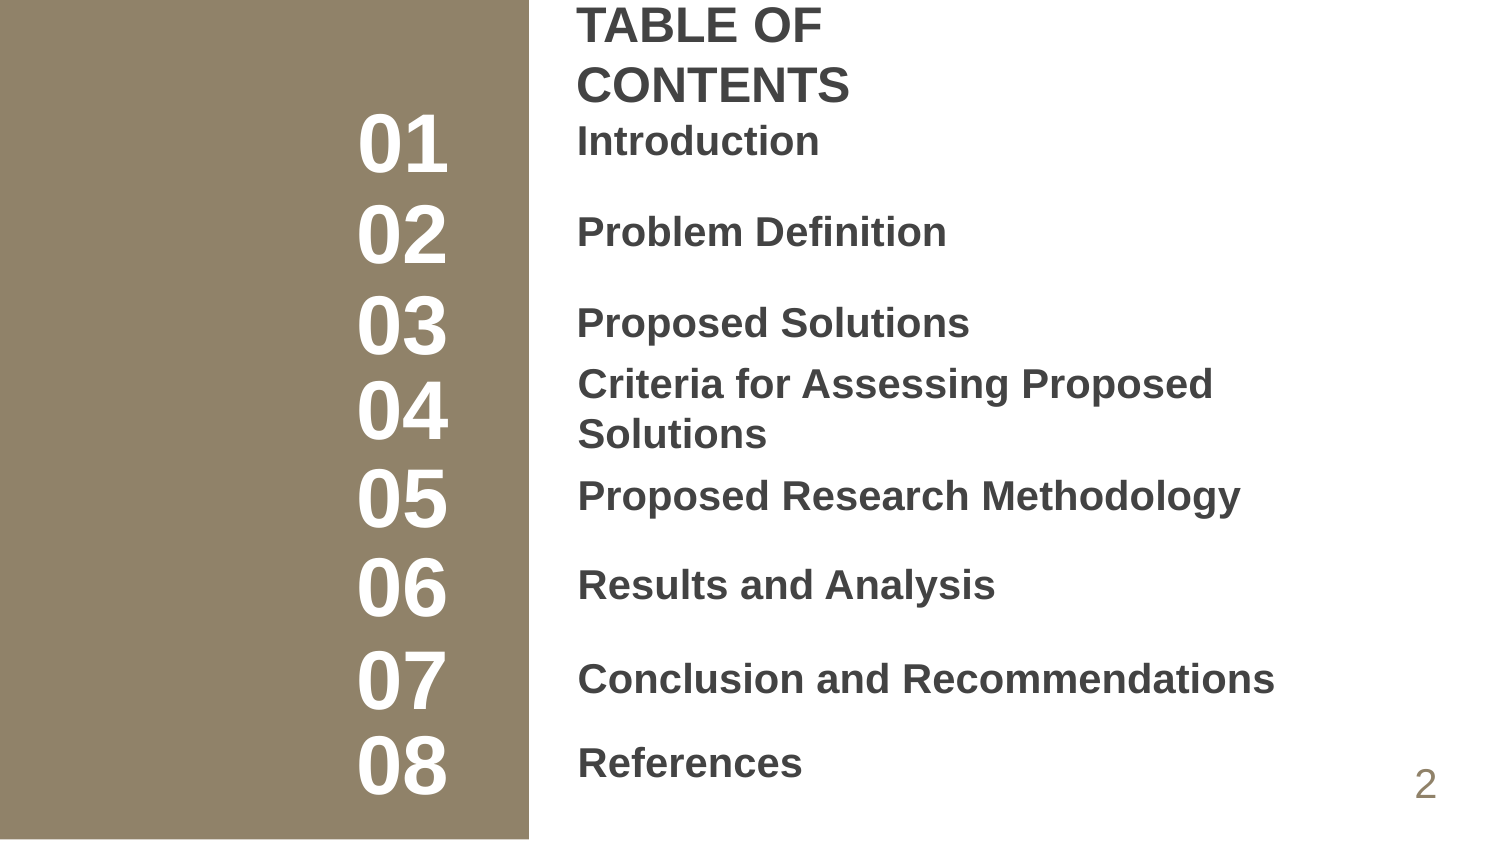

TABLE OF CONTENTS
01
# Introduction

02
Problem Definition
03
Proposed Solutions
04
Criteria for Assessing Proposed Solutions
05
Proposed Research Methodology
06
Results and Analysis
07
Conclusion and Recommendations
08
References
2